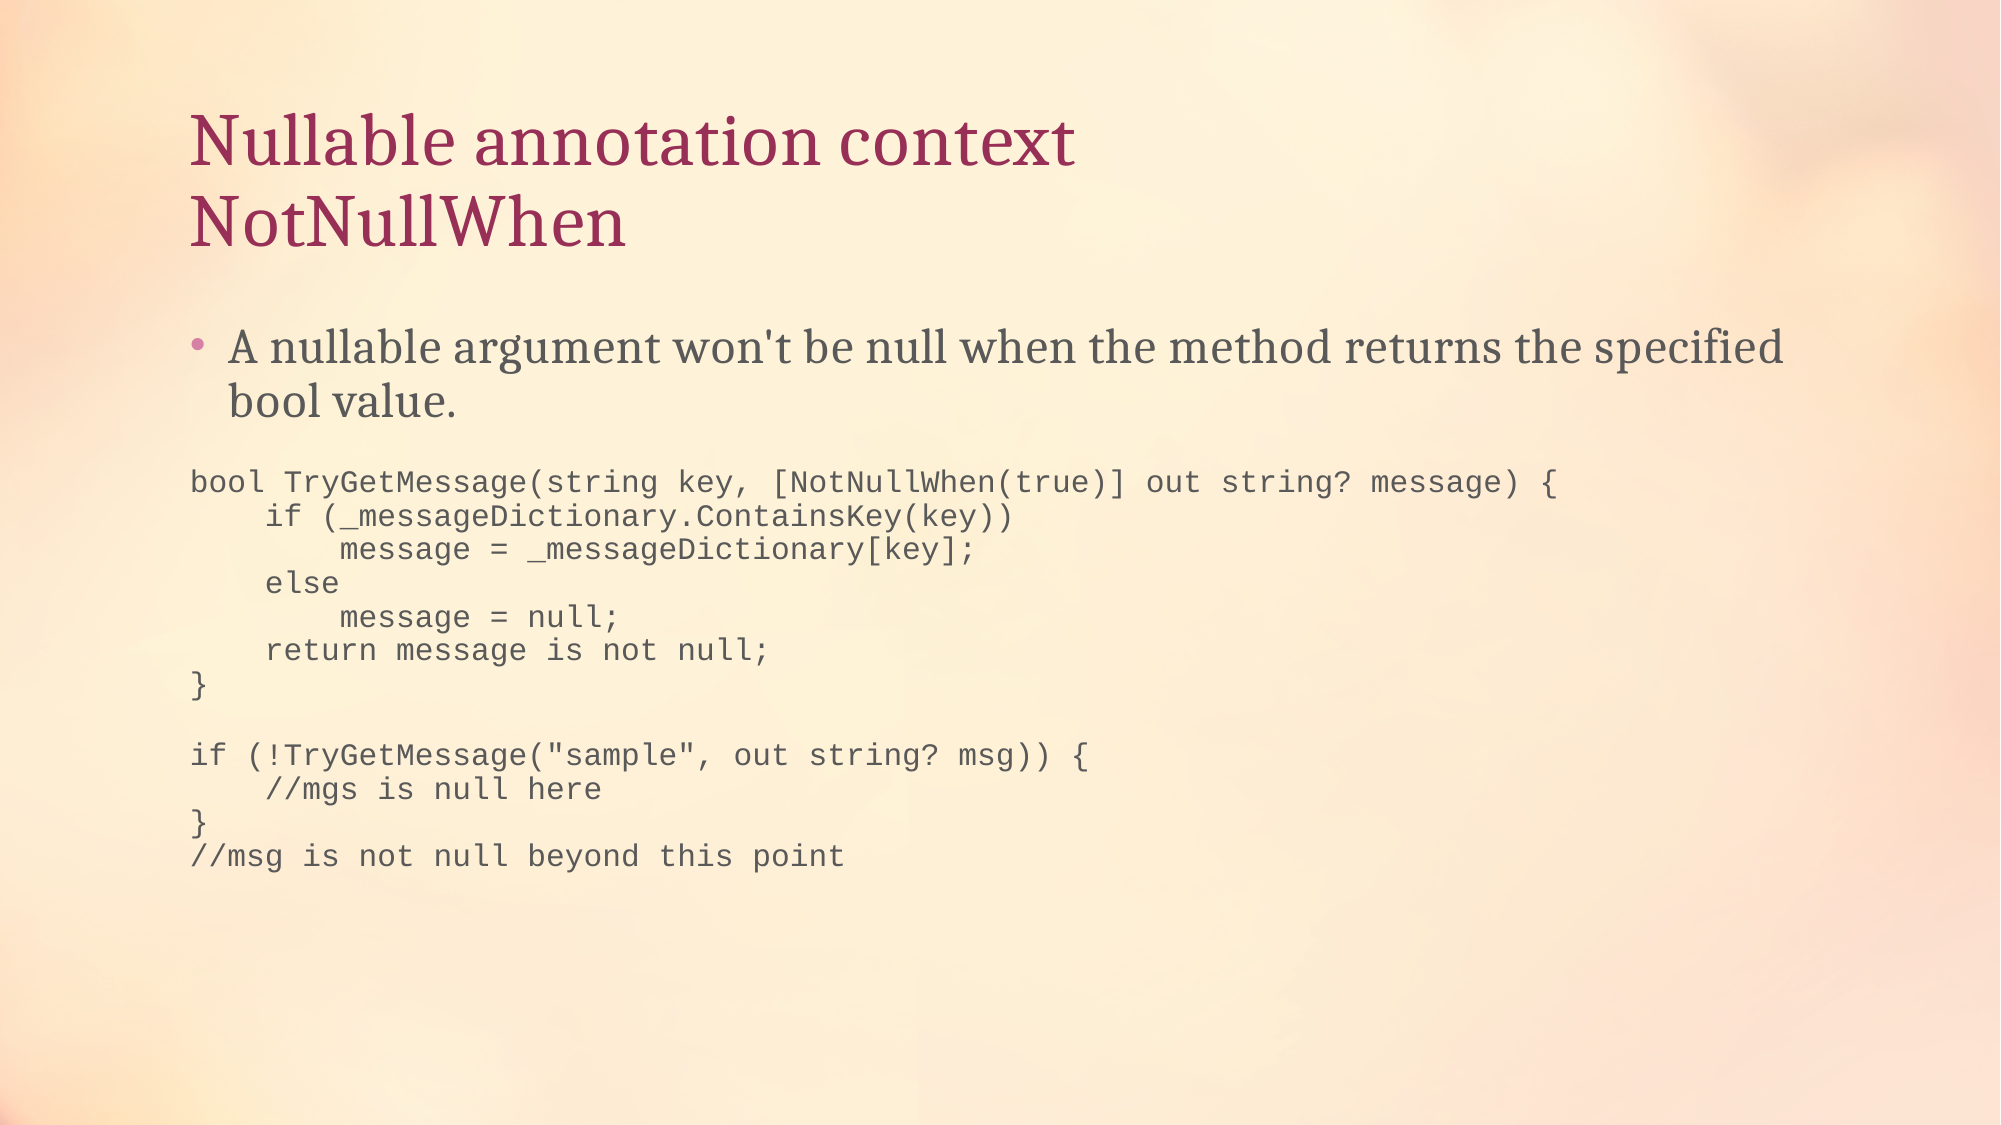

# Nullable annotation context NotNullWhen
A nullable argument won't be null when the method returns the specified bool value.
bool TryGetMessage(string key, [NotNullWhen(true)] out string? message) {
    if (_messageDictionary.ContainsKey(key))
        message = _messageDictionary[key];
    else
        message = null;
    return message is not null;
}
if (!TryGetMessage("sample", out string? msg)) {
    //mgs is null here
}
//msg is not null beyond this point